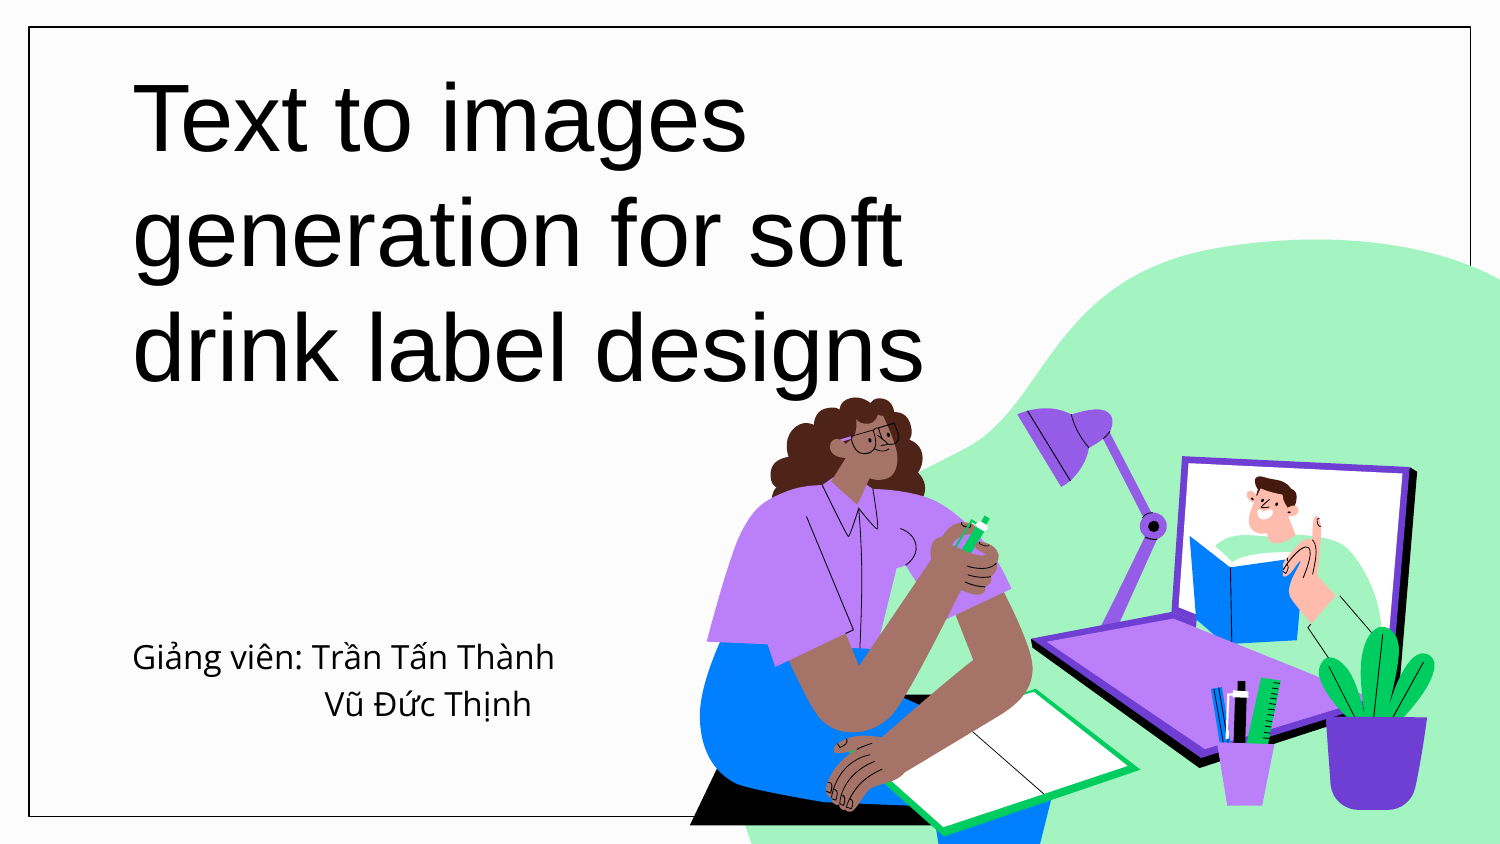

# Text to images generation for soft drink label designs

Giảng viên: Trần Tấn Thành
                      Vũ Đức Thịnh